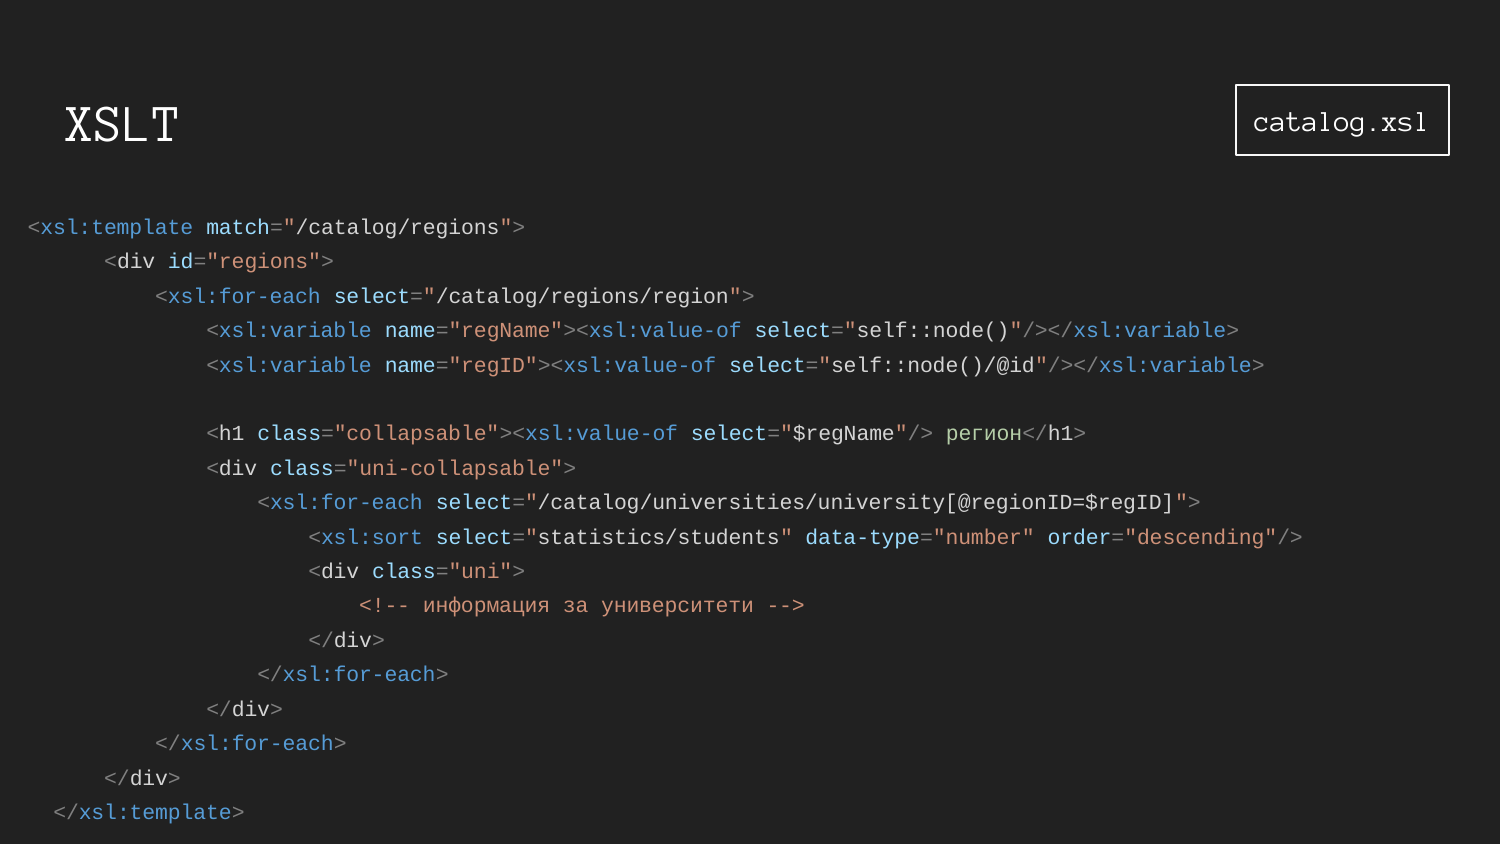

# XSLT
catalog.xsl
 <xsl:template match="/catalog/regions">
       <div id="regions">
           <xsl:for-each select="/catalog/regions/region">
               <xsl:variable name="regName"><xsl:value-of select="self::node()"/></xsl:variable>
               <xsl:variable name="regID"><xsl:value-of select="self::node()/@id"/></xsl:variable>

               <h1 class="collapsable"><xsl:value-of select="$regName"/> регион</h1>
               <div class="uni-collapsable">
                   <xsl:for-each select="/catalog/universities/university[@regionID=$regID]">
                       <xsl:sort select="statistics/students" data-type="number" order="descending"/>
                       <div class="uni">
                           <!-- информация за университети -->
                       </div>
                   </xsl:for-each>
               </div>
           </xsl:for-each>
       </div>
   </xsl:template>